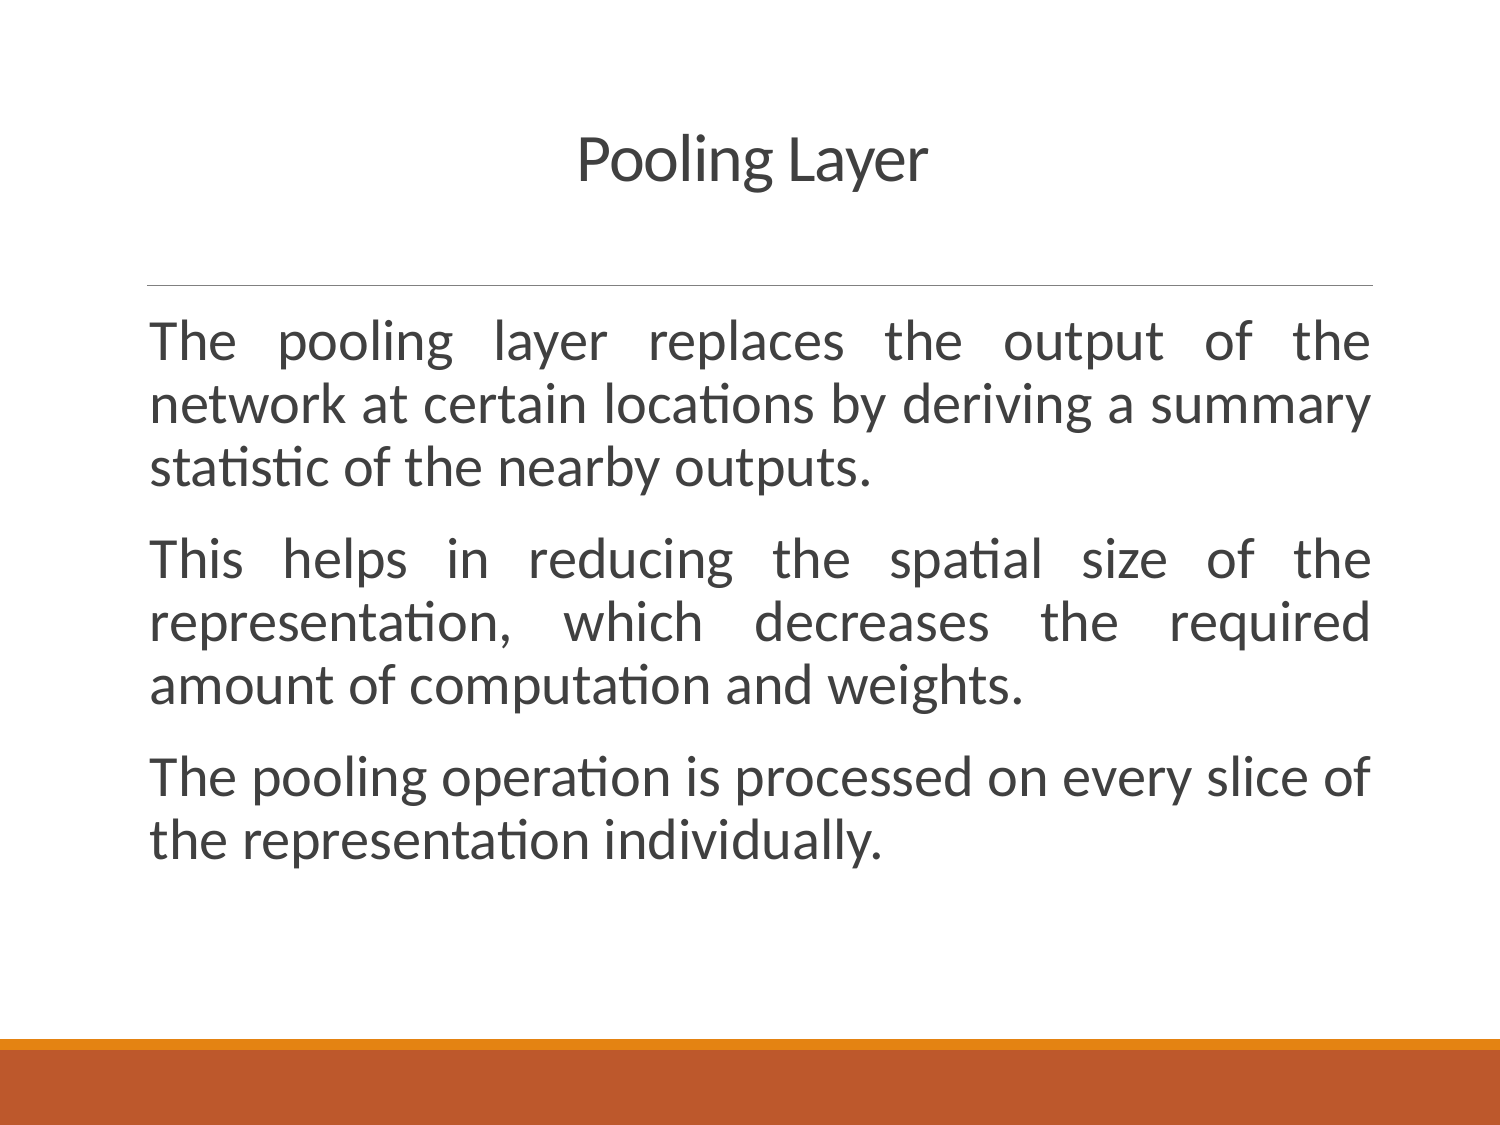

# Pooling Layer
The pooling layer replaces the output of the network at certain locations by deriving a summary statistic of the nearby outputs.
This helps in reducing the spatial size of the representation, which decreases the required amount of computation and weights.
The pooling operation is processed on every slice of the representation individually.